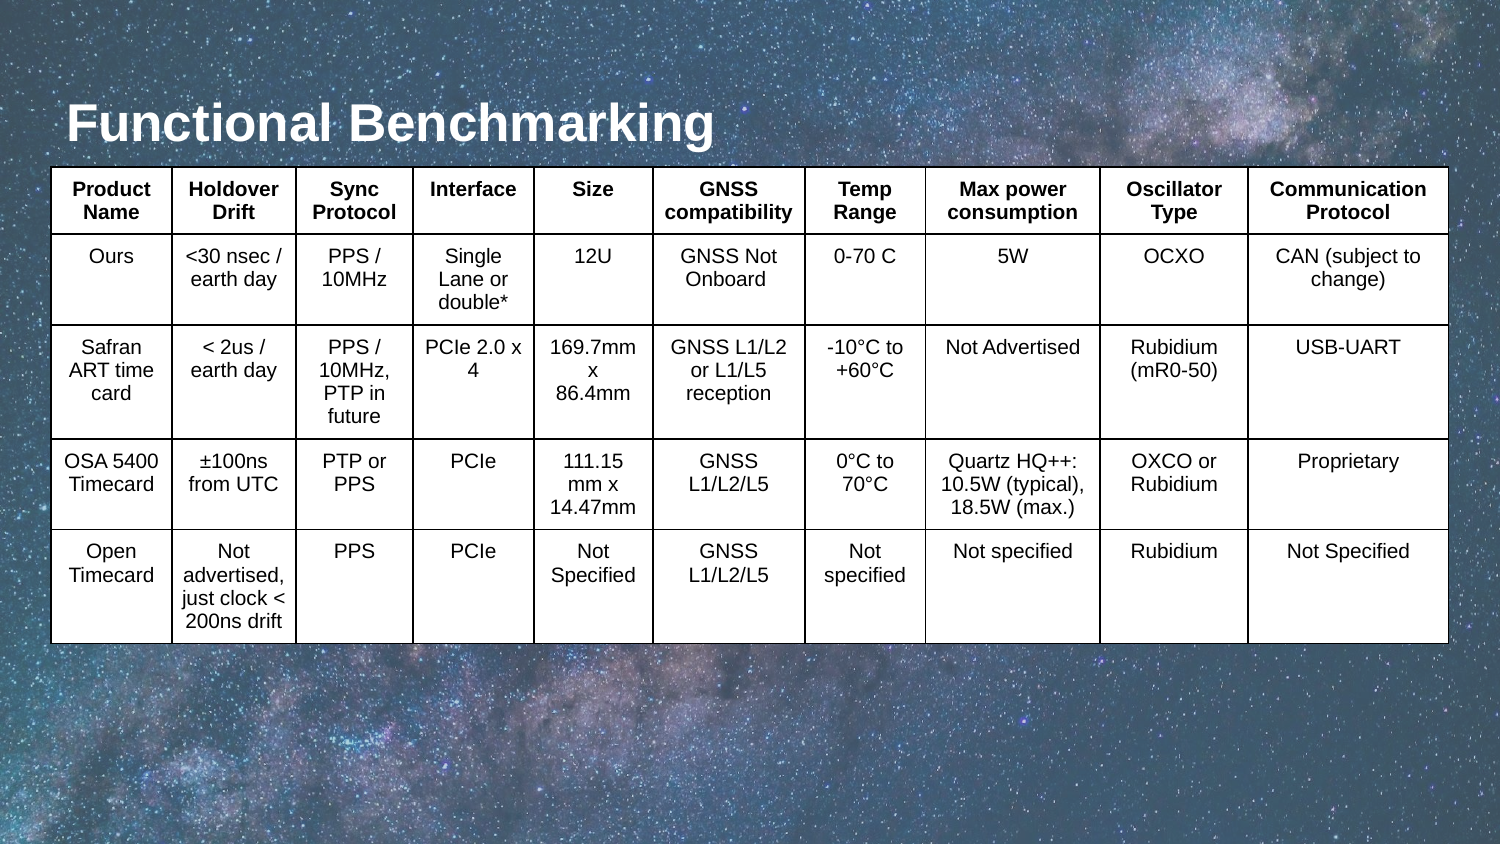

# Functional Benchmarking
| Product Name | Holdover Drift | Sync Protocol | Interface | Size | GNSS compatibility | Temp Range | Max power consumption | Oscillator Type | Communication Protocol |  |
| --- | --- | --- | --- | --- | --- | --- | --- | --- | --- | --- |
| Ours | <30 nsec / earth day | PPS / 10MHz | Single Lane or double\* | 12U | GNSS Not Onboard | 0-70 C | 5W | OCXO | CAN (subject to change) |  |
| Safran ART time card | < 2us / earth day | PPS / 10MHz, PTP in future | PCIe 2.0 x 4 | 169.7mm x 86.4mm | GNSS L1/L2 or L1/L5 reception | -10°C to +60°C | Not Advertised | Rubidium (mR0-50) | USB-UART |  |
| OSA 5400 Timecard | ±100ns from UTC | PTP or PPS | PCIe | 111.15 mm x 14.47mm | GNSS L1/L2/L5 | 0°C to 70°C | Quartz HQ++: 10.5W (typical), 18.5W (max.) | OXCO or Rubidium | Proprietary |  |
| Open Timecard | Not advertised, just clock < 200ns drift | PPS | PCIe | Not Specified | GNSS L1/L2/L5 | Not specified | Not specified | Rubidium | Not Specified |  |